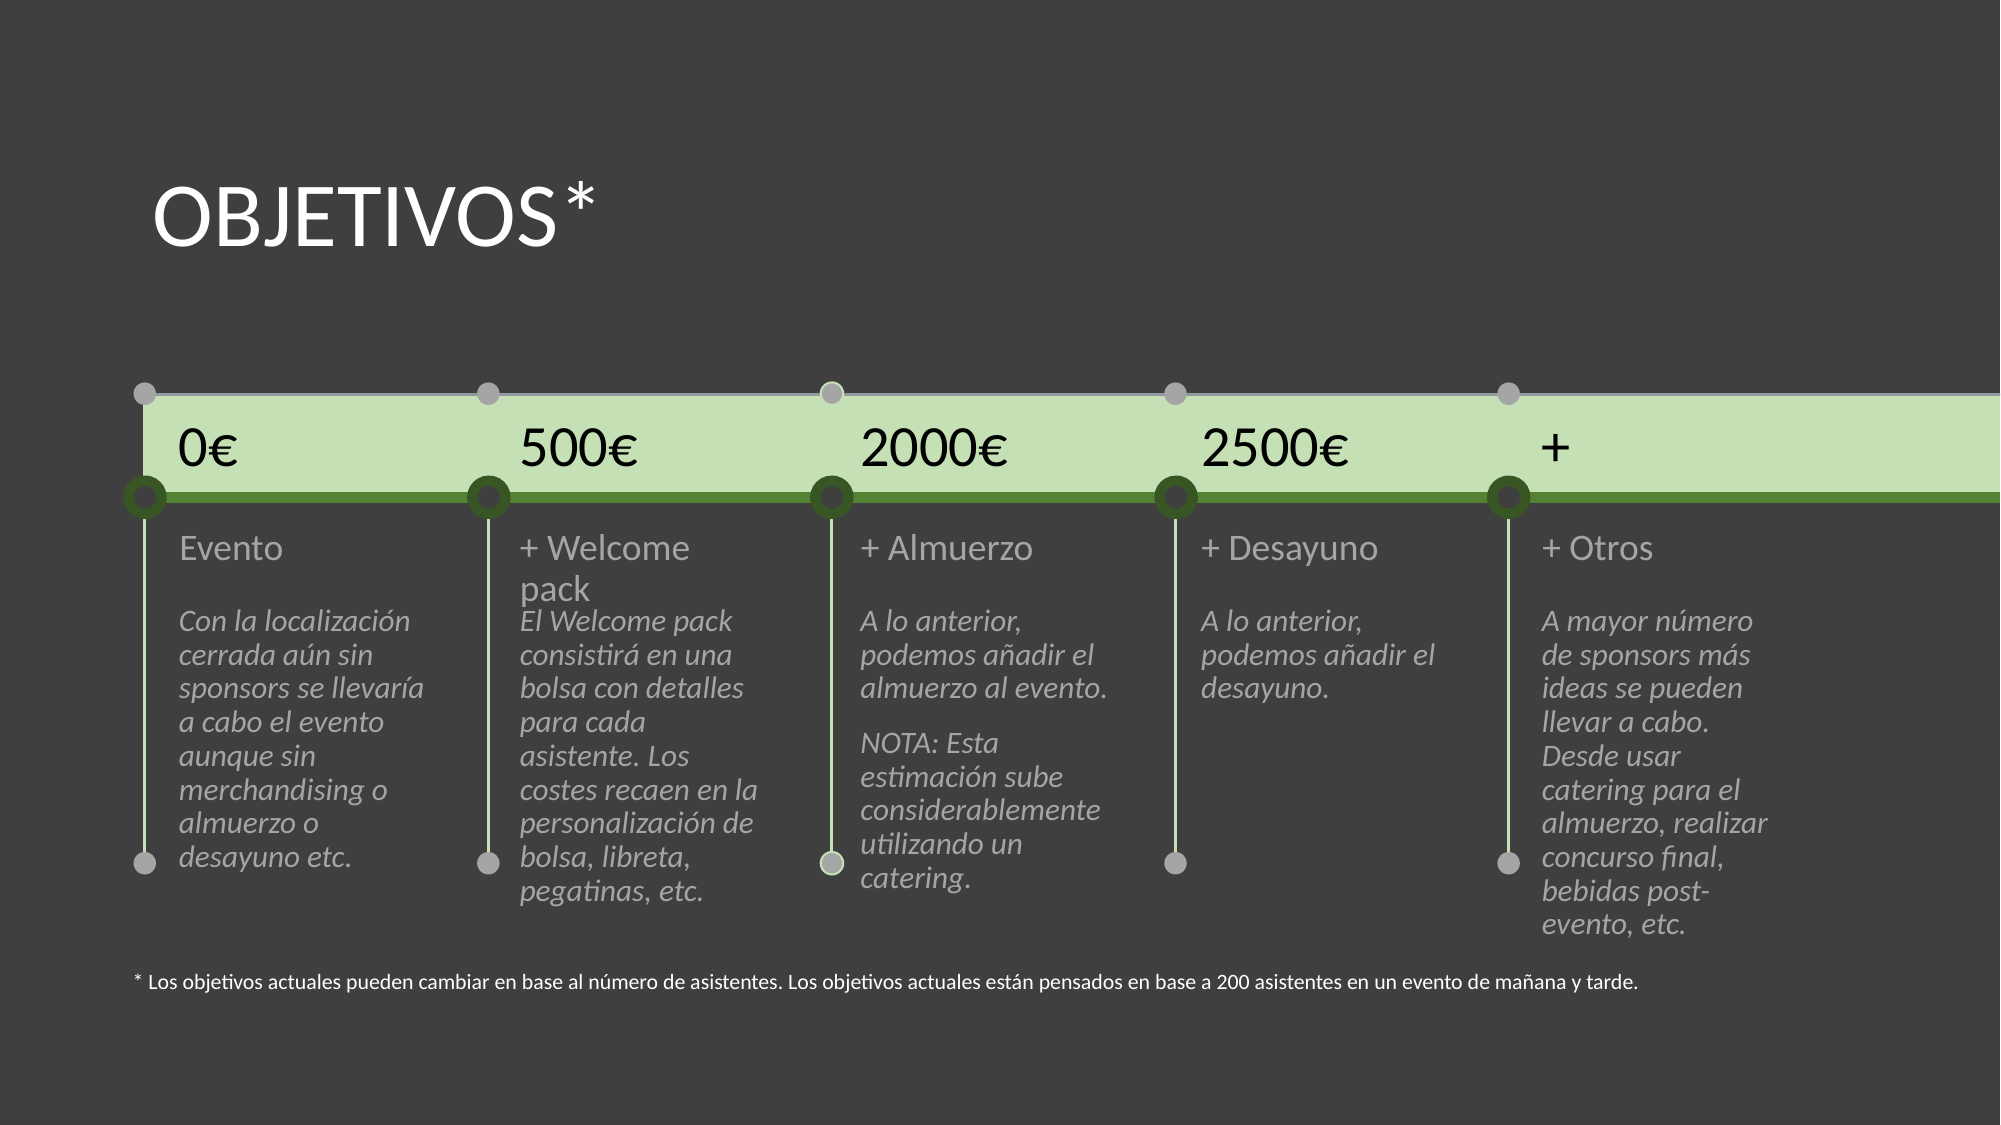

OBJETIVOS*
0€
500€
2000€
2500€
+
Evento
+ Welcome pack
+ Almuerzo
+ Desayuno
+ Otros
Con la localización cerrada aún sin sponsors se llevaría a cabo el evento aunque sin merchandising o almuerzo o desayuno etc.
El Welcome pack consistirá en una bolsa con detalles para cada asistente. Los costes recaen en la personalización de bolsa, libreta, pegatinas, etc.
A lo anterior, podemos añadir el almuerzo al evento.
NOTA: Esta estimación sube considerablemente utilizando un catering.
A lo anterior, podemos añadir el desayuno.
A mayor número de sponsors más ideas se pueden llevar a cabo. Desde usar catering para el almuerzo, realizar concurso final, bebidas post-evento, etc.
* Los objetivos actuales pueden cambiar en base al número de asistentes. Los objetivos actuales están pensados en base a 200 asistentes en un evento de mañana y tarde.